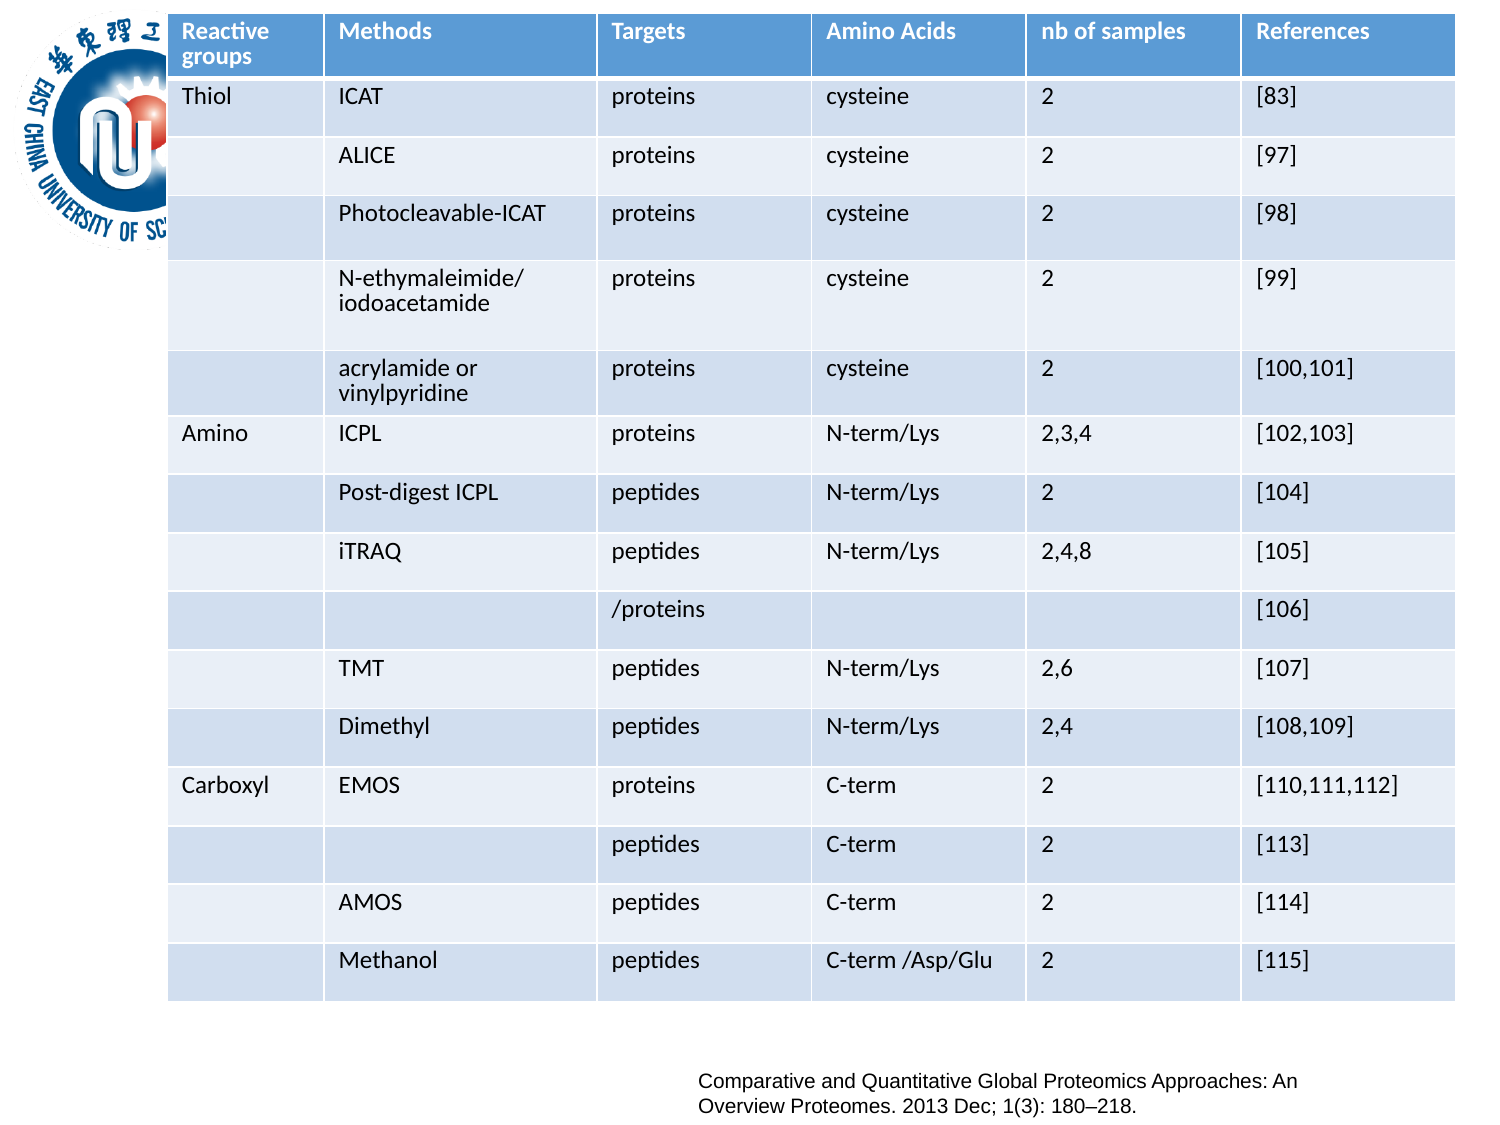

| Reactive groups | Methods | Targets | Amino Acids | nb of samples | References |
| --- | --- | --- | --- | --- | --- |
| Thiol | ICAT | proteins | cysteine | 2 | [83] |
|  | ALICE | proteins | cysteine | 2 | [97] |
|  | Photocleavable-ICAT | proteins | cysteine | 2 | [98] |
|  | N-ethymaleimide/iodoacetamide | proteins | cysteine | 2 | [99] |
|  | acrylamide or vinylpyridine | proteins | cysteine | 2 | [100,101] |
| Amino | ICPL | proteins | N-term/Lys | 2,3,4 | [102,103] |
|  | Post-digest ICPL | peptides | N-term/Lys | 2 | [104] |
|  | iTRAQ | peptides | N-term/Lys | 2,4,8 | [105] |
|  |  | /proteins |  |  | [106] |
|  | TMT | peptides | N-term/Lys | 2,6 | [107] |
|  | Dimethyl | peptides | N-term/Lys | 2,4 | [108,109] |
| Carboxyl | EMOS | proteins | C-term | 2 | [110,111,112] |
|  |  | peptides | C-term | 2 | [113] |
|  | AMOS | peptides | C-term | 2 | [114] |
|  | Methanol | peptides | C-term /Asp/Glu | 2 | [115] |
#
Comparative and Quantitative Global Proteomics Approaches: An Overview Proteomes. 2013 Dec; 1(3): 180–218.